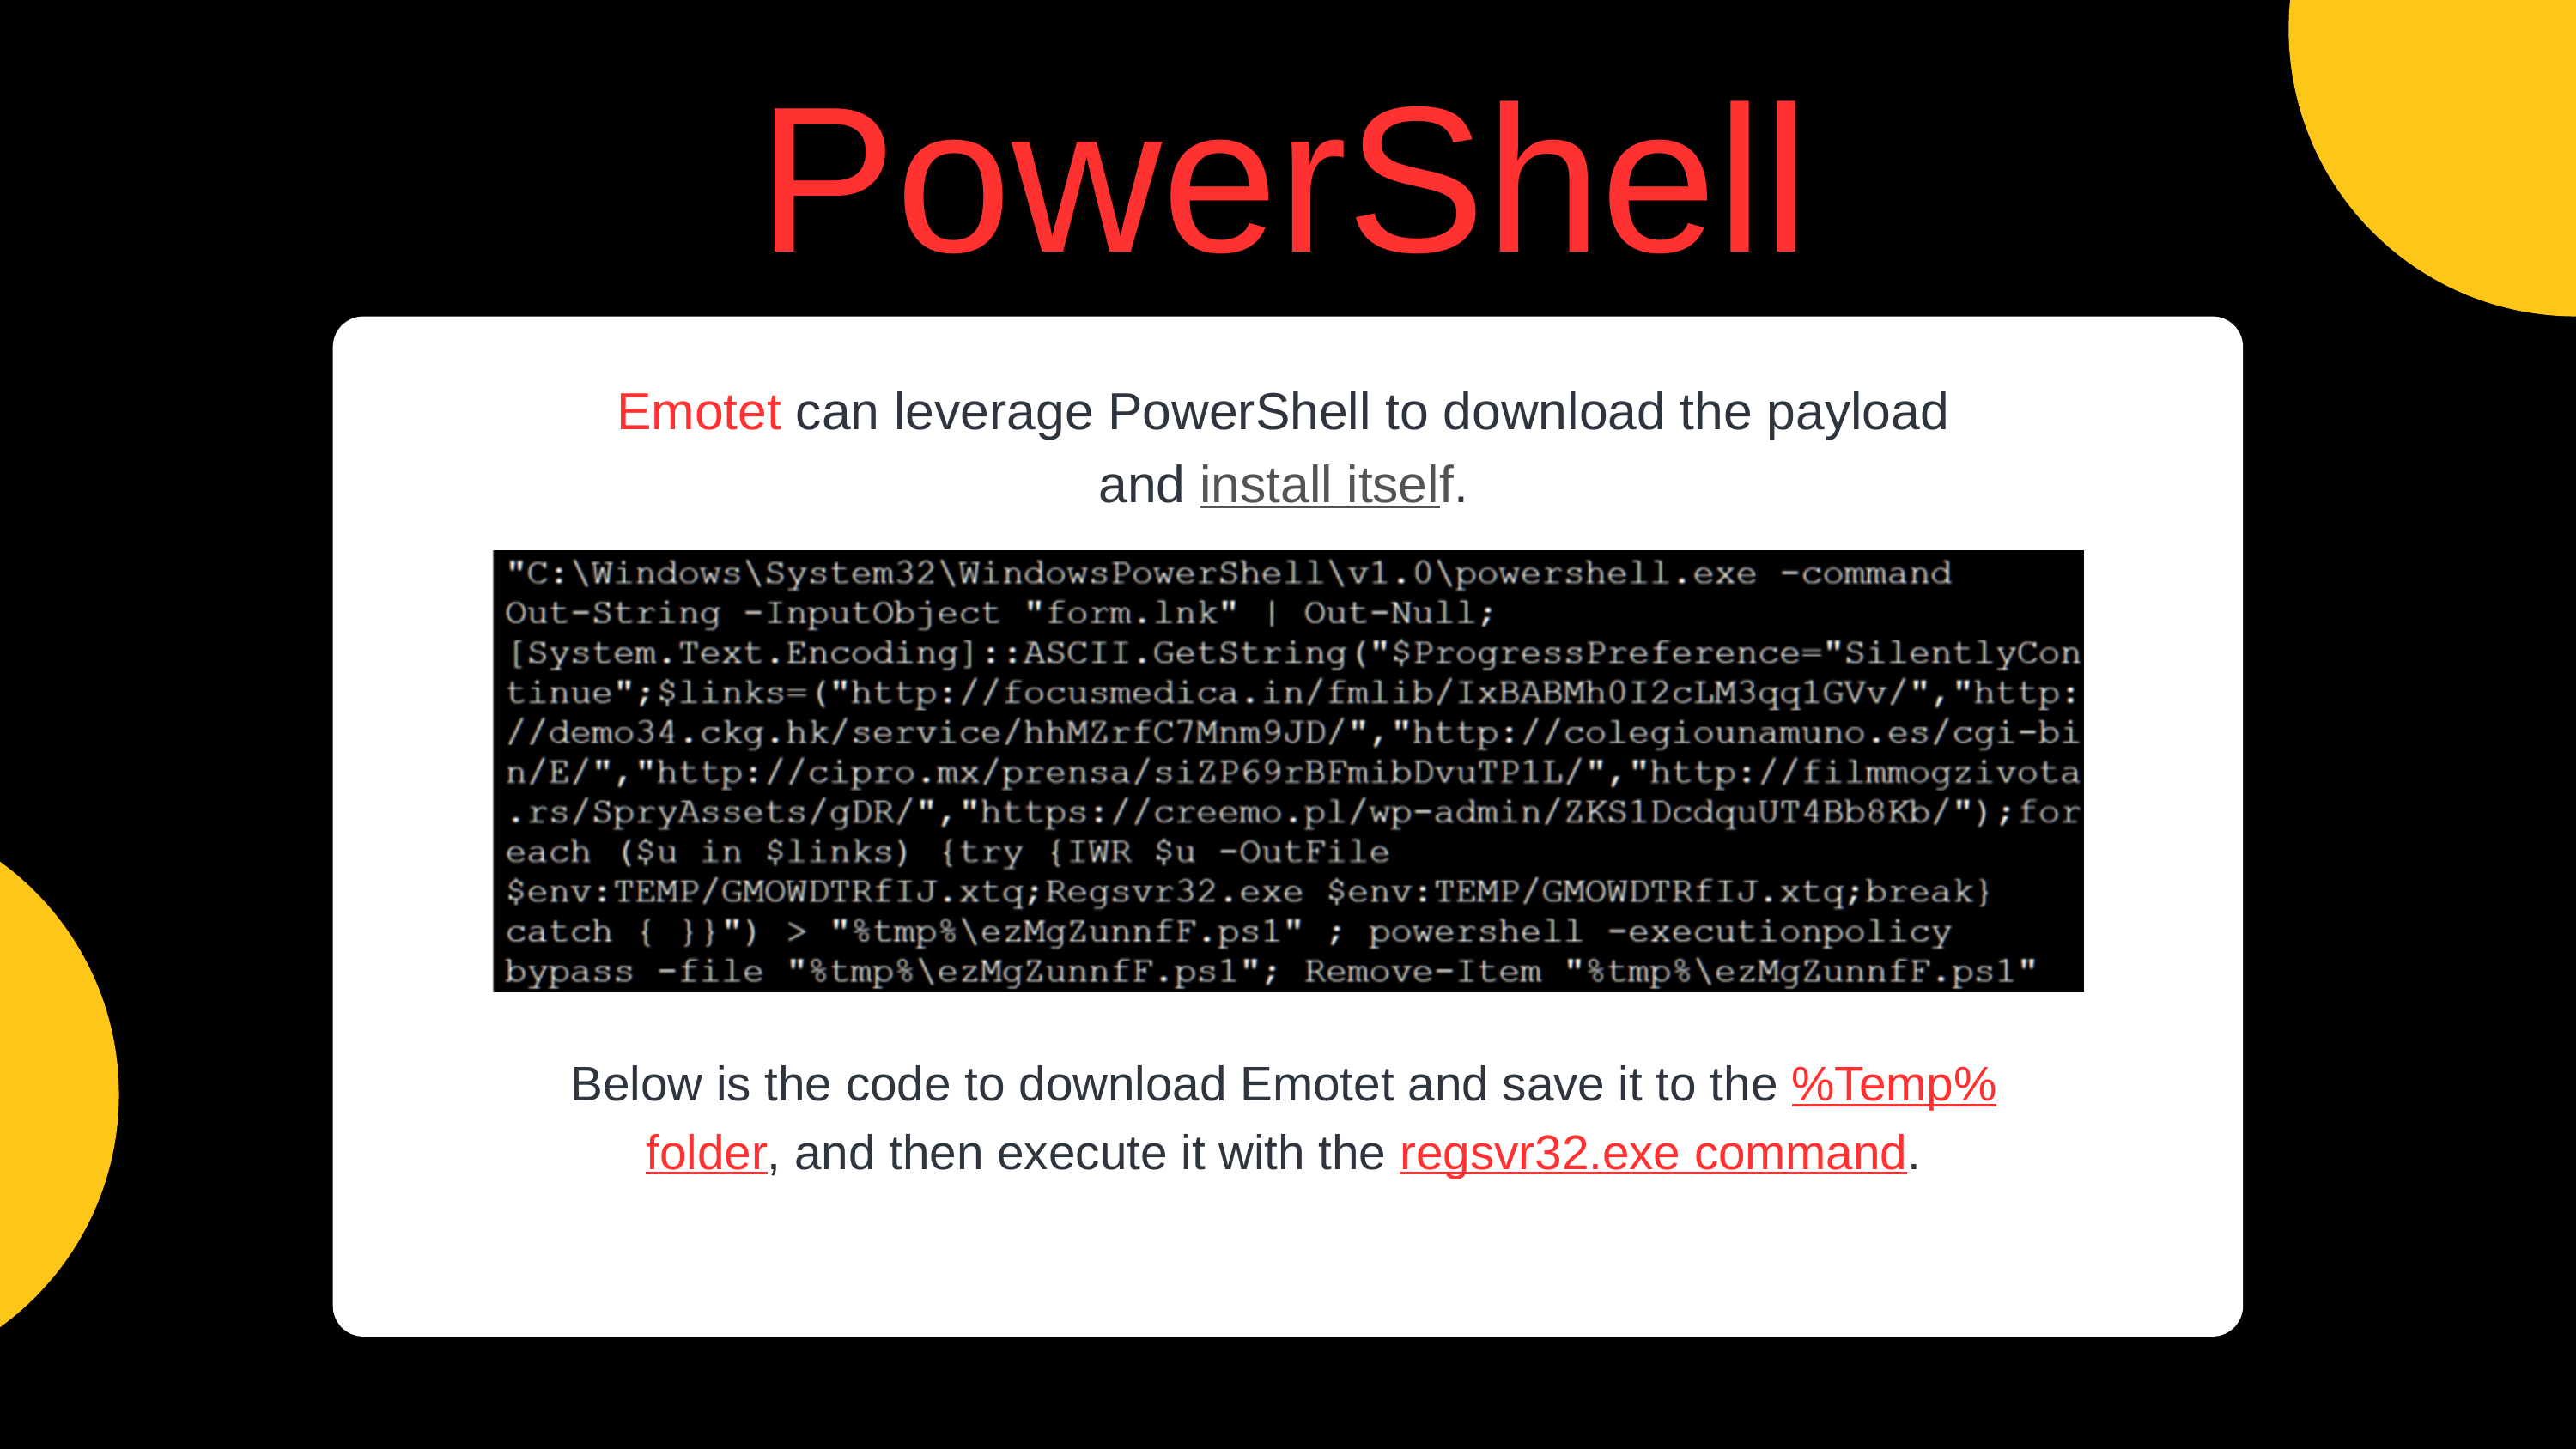

PowerShell

Emotet can leverage PowerShell to download the payload and install itself.

Below is the code to download Emotet and save it to the %Temp% folder, and then execute it with the regsvr32.exe command.